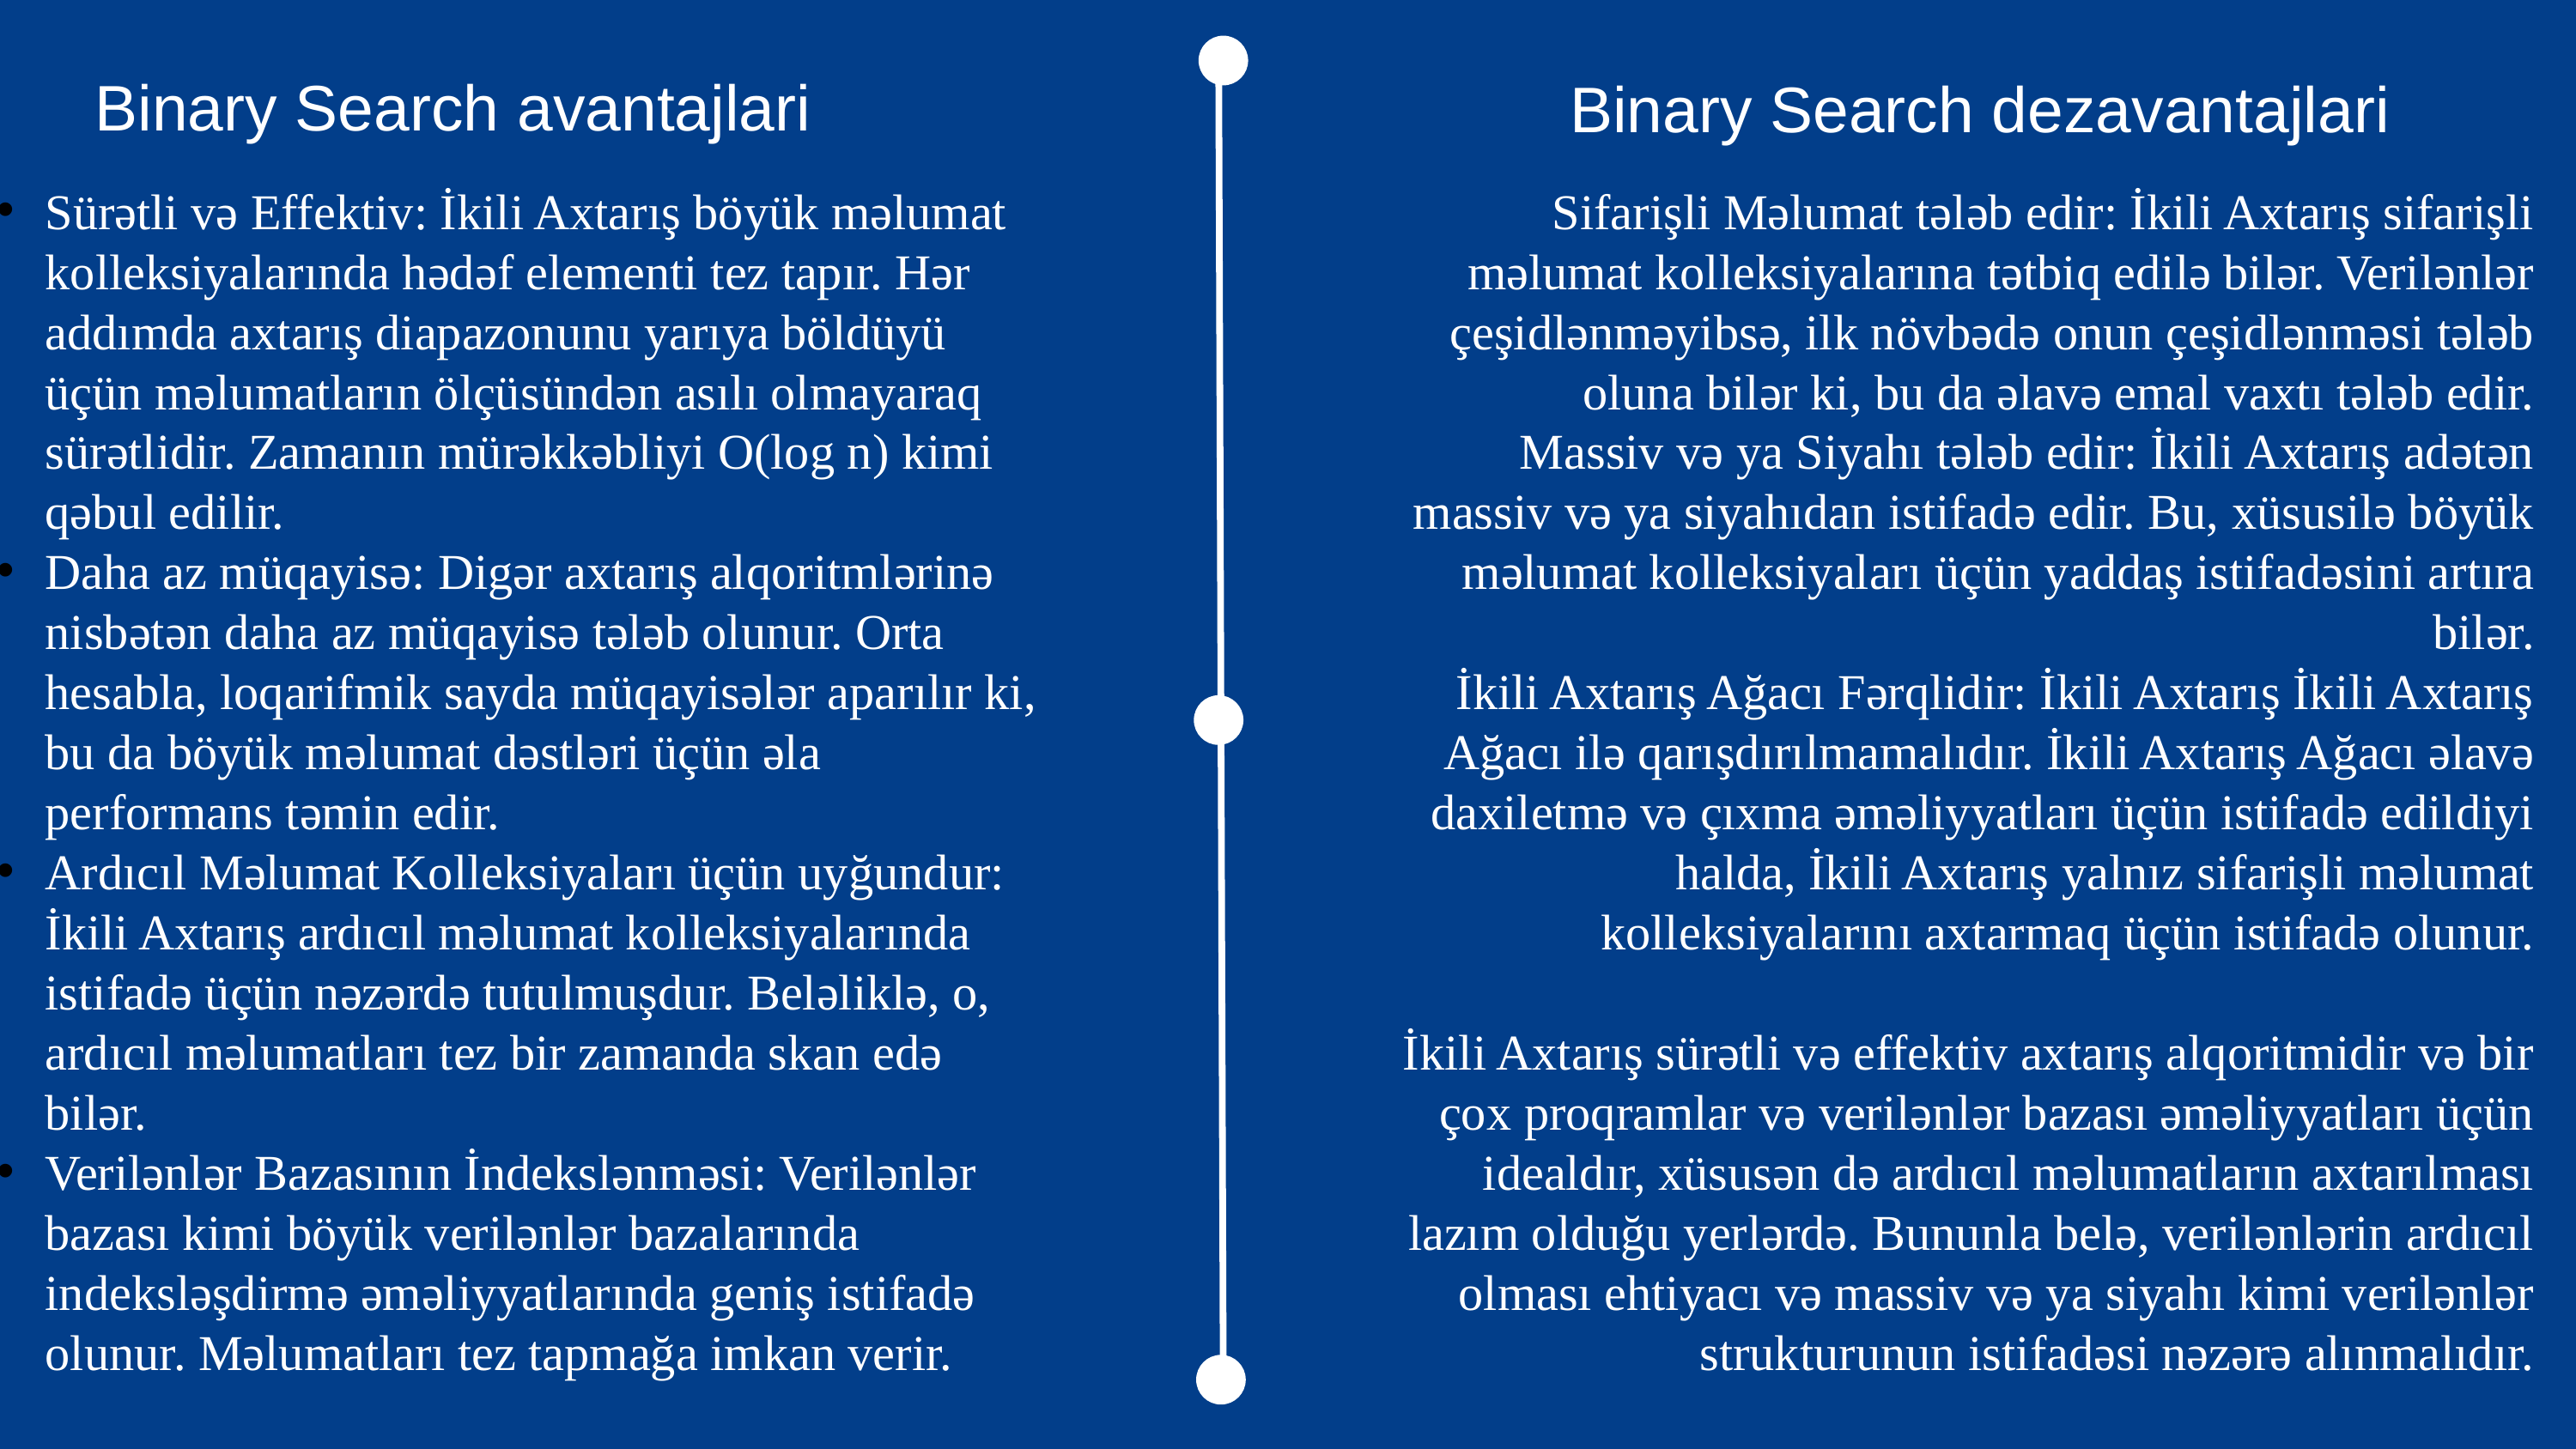

Binary Search avantajlari
Binary Search dezavantajlari
Sürətli və Effektiv: İkili Axtarış böyük məlumat kolleksiyalarında hədəf elementi tez tapır. Hər addımda axtarış diapazonunu yarıya böldüyü üçün məlumatların ölçüsündən asılı olmayaraq sürətlidir. Zamanın mürəkkəbliyi O(log n) kimi qəbul edilir.
Daha az müqayisə: Digər axtarış alqoritmlərinə nisbətən daha az müqayisə tələb olunur. Orta hesabla, loqarifmik sayda müqayisələr aparılır ki, bu da böyük məlumat dəstləri üçün əla performans təmin edir.
Ardıcıl Məlumat Kolleksiyaları üçün uyğundur: İkili Axtarış ardıcıl məlumat kolleksiyalarında istifadə üçün nəzərdə tutulmuşdur. Beləliklə, o, ardıcıl məlumatları tez bir zamanda skan edə bilər.
Verilənlər Bazasının İndekslənməsi: Verilənlər bazası kimi böyük verilənlər bazalarında indeksləşdirmə əməliyyatlarında geniş istifadə olunur. Məlumatları tez tapmağa imkan verir.
Sifarişli Məlumat tələb edir: İkili Axtarış sifarişli məlumat kolleksiyalarına tətbiq edilə bilər. Verilənlər çeşidlənməyibsə, ilk növbədə onun çeşidlənməsi tələb oluna bilər ki, bu da əlavə emal vaxtı tələb edir.
Massiv və ya Siyahı tələb edir: İkili Axtarış adətən massiv və ya siyahıdan istifadə edir. Bu, xüsusilə böyük məlumat kolleksiyaları üçün yaddaş istifadəsini artıra bilər.
İkili Axtarış Ağacı Fərqlidir: İkili Axtarış İkili Axtarış Ağacı ilə qarışdırılmamalıdır. İkili Axtarış Ağacı əlavə daxiletmə və çıxma əməliyyatları üçün istifadə edildiyi halda, İkili Axtarış yalnız sifarişli məlumat kolleksiyalarını axtarmaq üçün istifadə olunur.

İkili Axtarış sürətli və effektiv axtarış alqoritmidir və bir çox proqramlar və verilənlər bazası əməliyyatları üçün idealdır, xüsusən də ardıcıl məlumatların axtarılması lazım olduğu yerlərdə. Bununla belə, verilənlərin ardıcıl olması ehtiyacı və massiv və ya siyahı kimi verilənlər strukturunun istifadəsi nəzərə alınmalıdır.